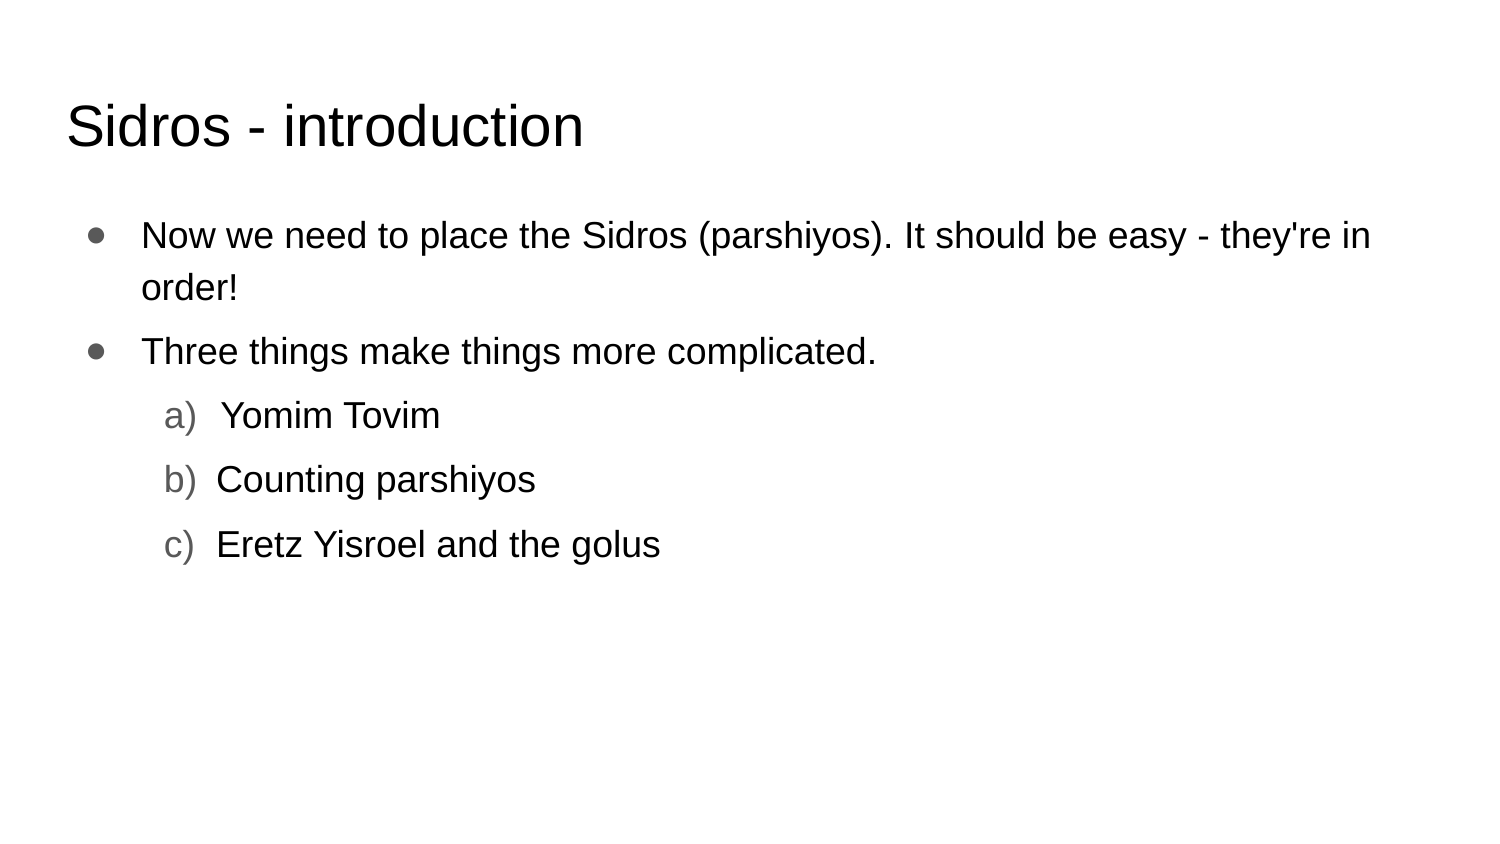

# Sidros - introduction
Now we need to place the Sidros (parshiyos). It should be easy - they're in order!
Three things make things more complicated.
Yomim Tovim
Counting parshiyos
Eretz Yisroel and the golus